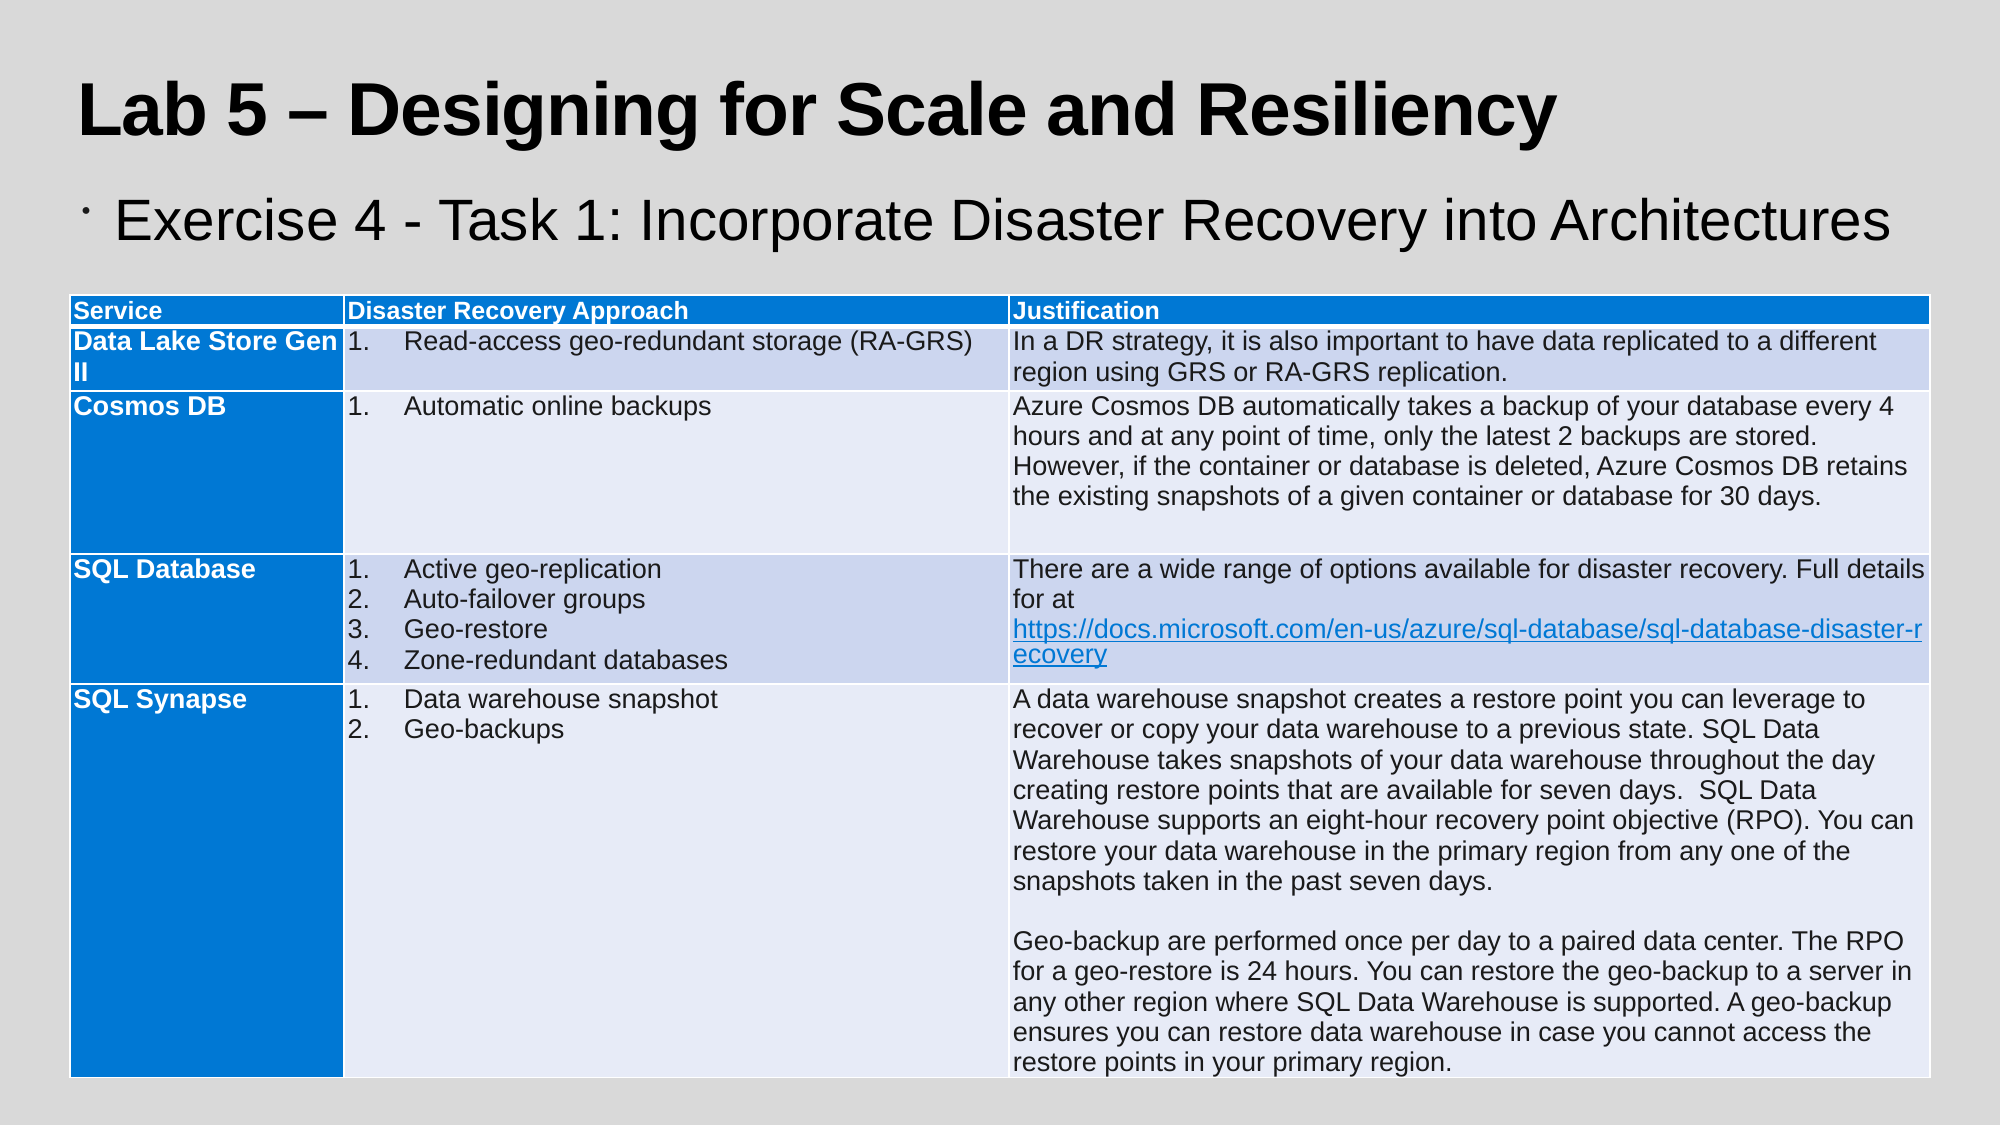

# Lab 5 – Designing for Scale and Resiliency
Exercise 4 - Task 1: Incorporate Disaster Recovery into Architectures

| Service | Disaster Recovery Approach | Justification |
| --- | --- | --- |
| Data Lake Store Gen II | Read-access geo-redundant storage (RA-GRS) | In a DR strategy, it is also important to have data replicated to a different region using GRS or RA-GRS replication. |
| Cosmos DB | Automatic online backups | Azure Cosmos DB automatically takes a backup of your database every 4 hours and at any point of time, only the latest 2 backups are stored. However, if the container or database is deleted, Azure Cosmos DB retains the existing snapshots of a given container or database for 30 days. |
| SQL Database | Active geo-replication Auto-failover groups Geo-restore Zone-redundant databases | There are a wide range of options available for disaster recovery. Full details for at https://docs.microsoft.com/en-us/azure/sql-database/sql-database-disaster-recovery |
| SQL Synapse | Data warehouse snapshot Geo-backups | A data warehouse snapshot creates a restore point you can leverage to recover or copy your data warehouse to a previous state. SQL Data Warehouse takes snapshots of your data warehouse throughout the day creating restore points that are available for seven days. SQL Data Warehouse supports an eight-hour recovery point objective (RPO). You can restore your data warehouse in the primary region from any one of the snapshots taken in the past seven days.   Geo-backup are performed once per day to a paired data center. The RPO for a geo-restore is 24 hours. You can restore the geo-backup to a server in any other region where SQL Data Warehouse is supported. A geo-backup ensures you can restore data warehouse in case you cannot access the restore points in your primary region. |